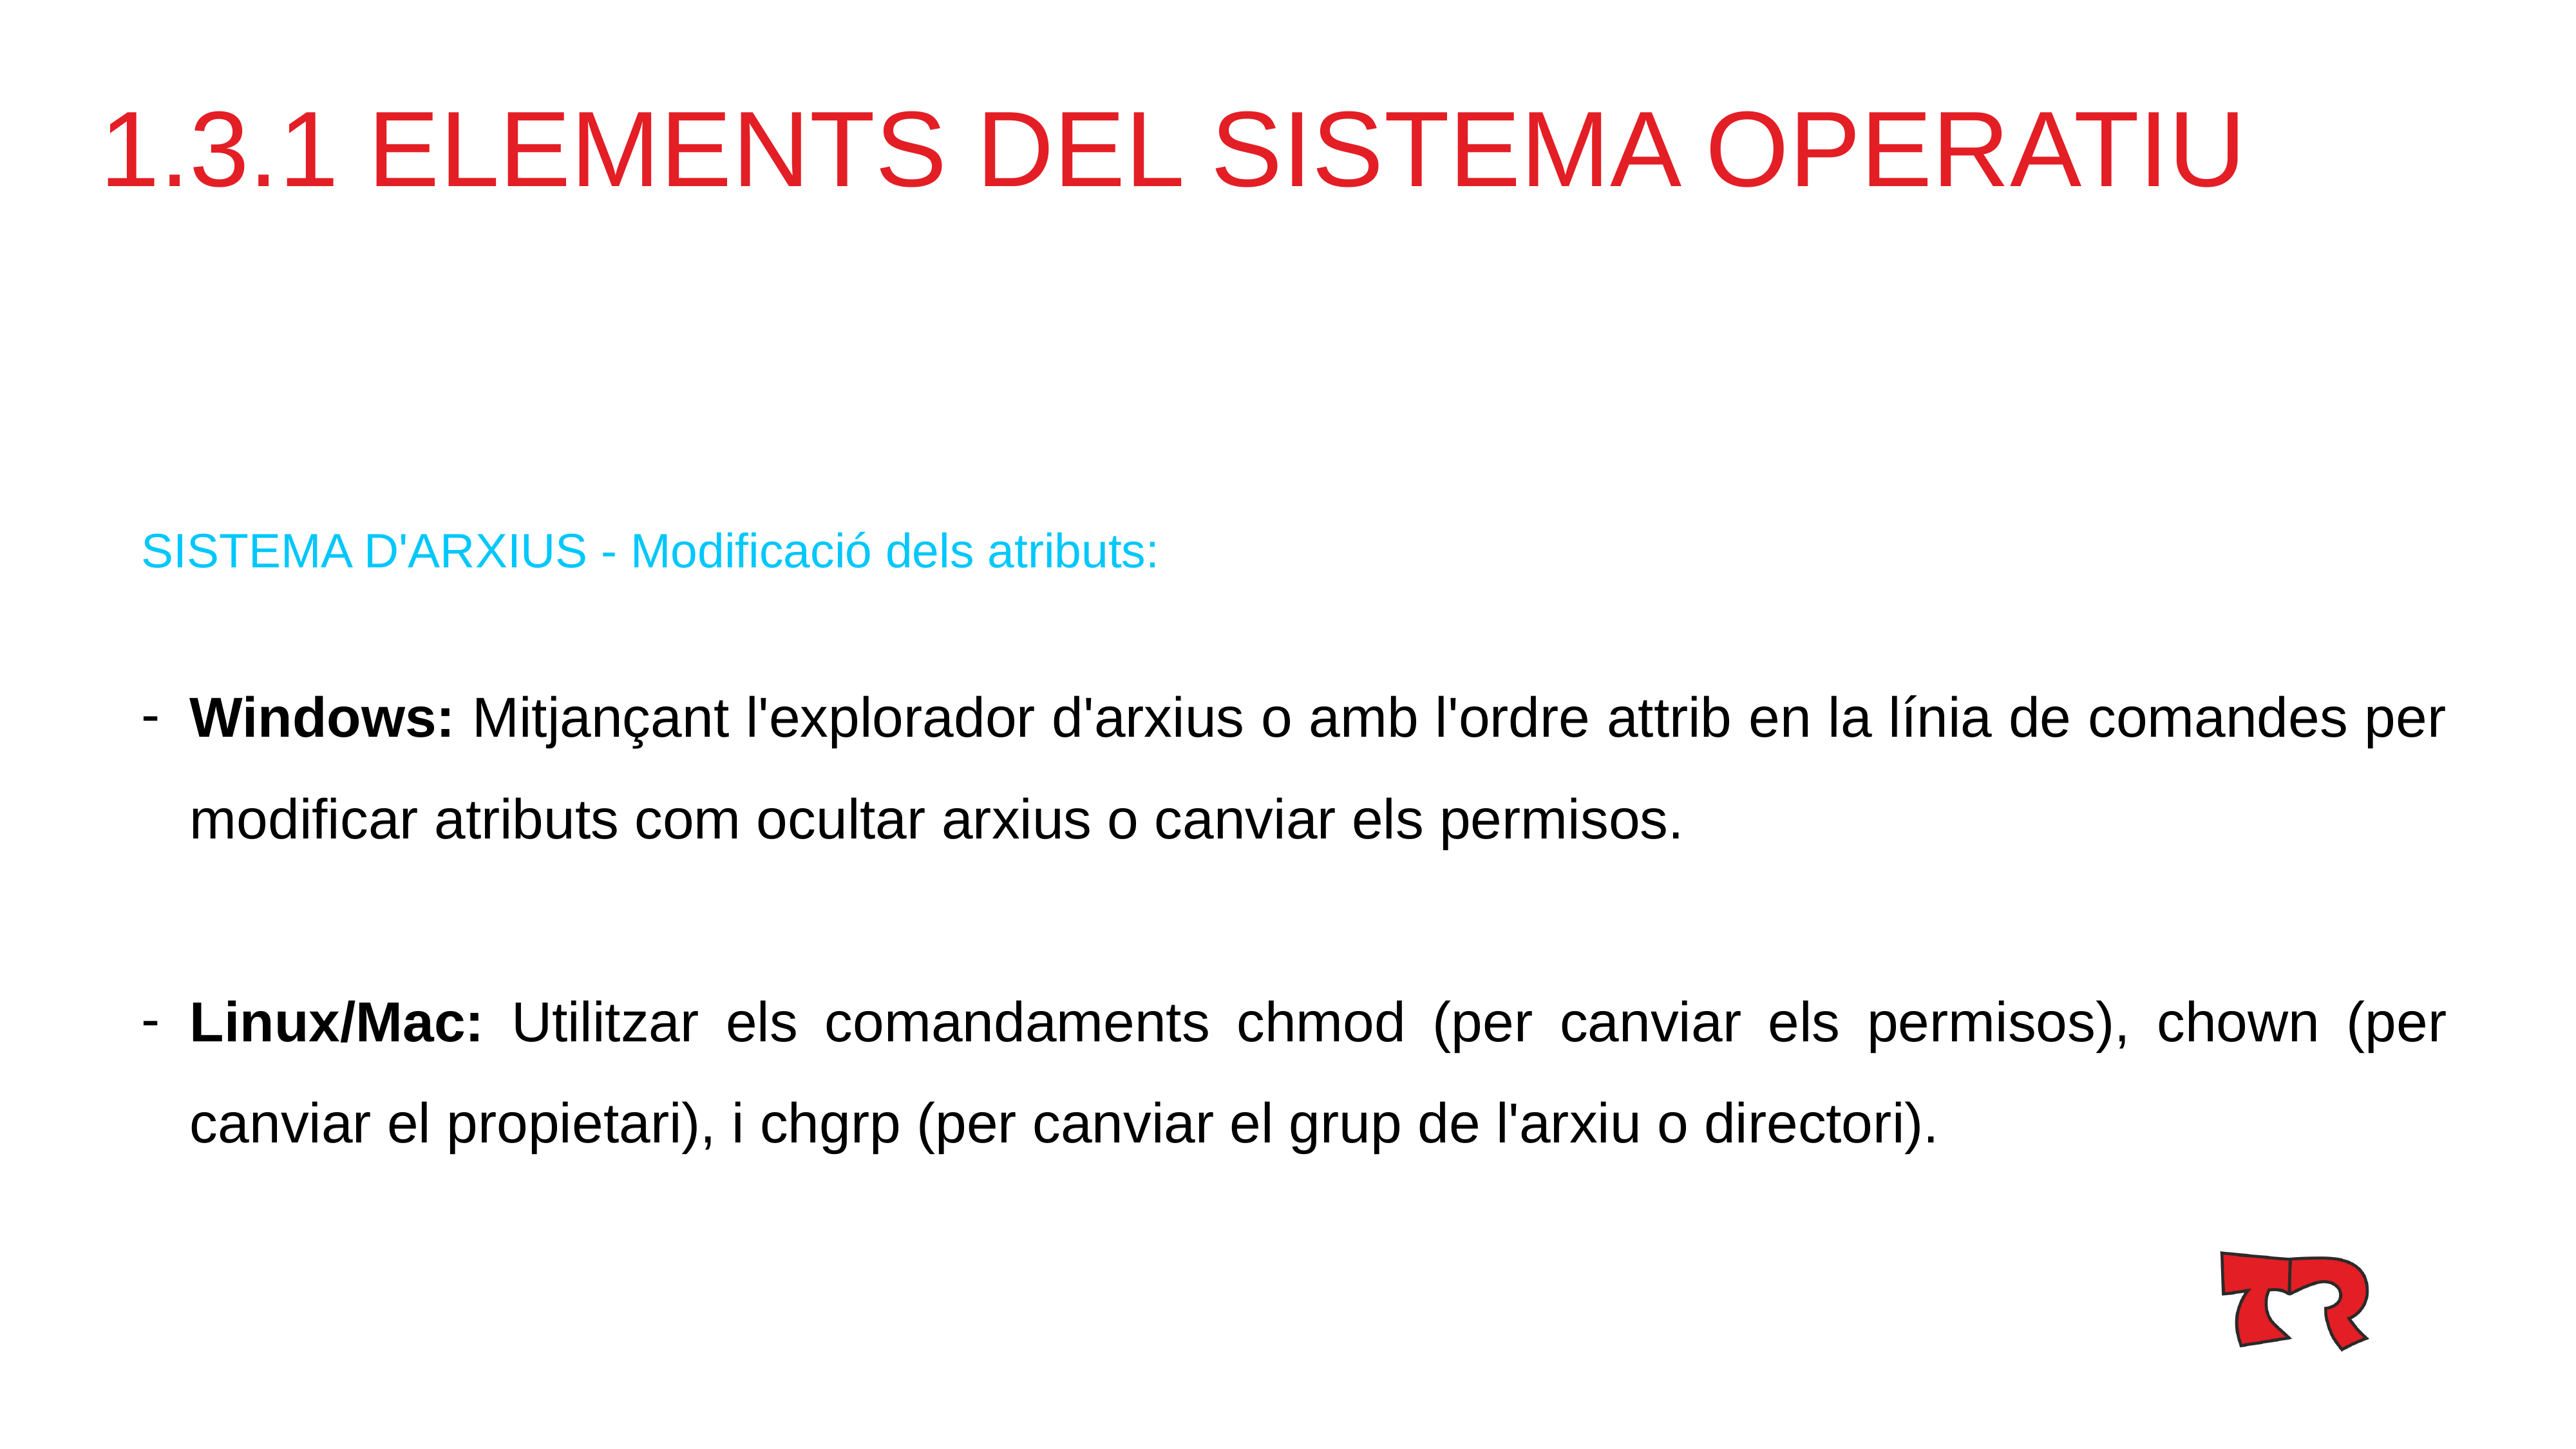

# 1.3.1 ELEMENTS DEL SISTEMA OPERATIU

SISTEMA D'ARXIUS - Modificació dels atributs:

Windows: Mitjançant l'explorador d'arxius o amb l'ordre attrib en la línia de comandes per modificar atributs com ocultar arxius o canviar els permisos.

Linux/Mac: Utilitzar els comandaments chmod (per canviar els permisos), chown (per canviar el propietari), i chgrp (per canviar el grup de l'arxiu o directori).